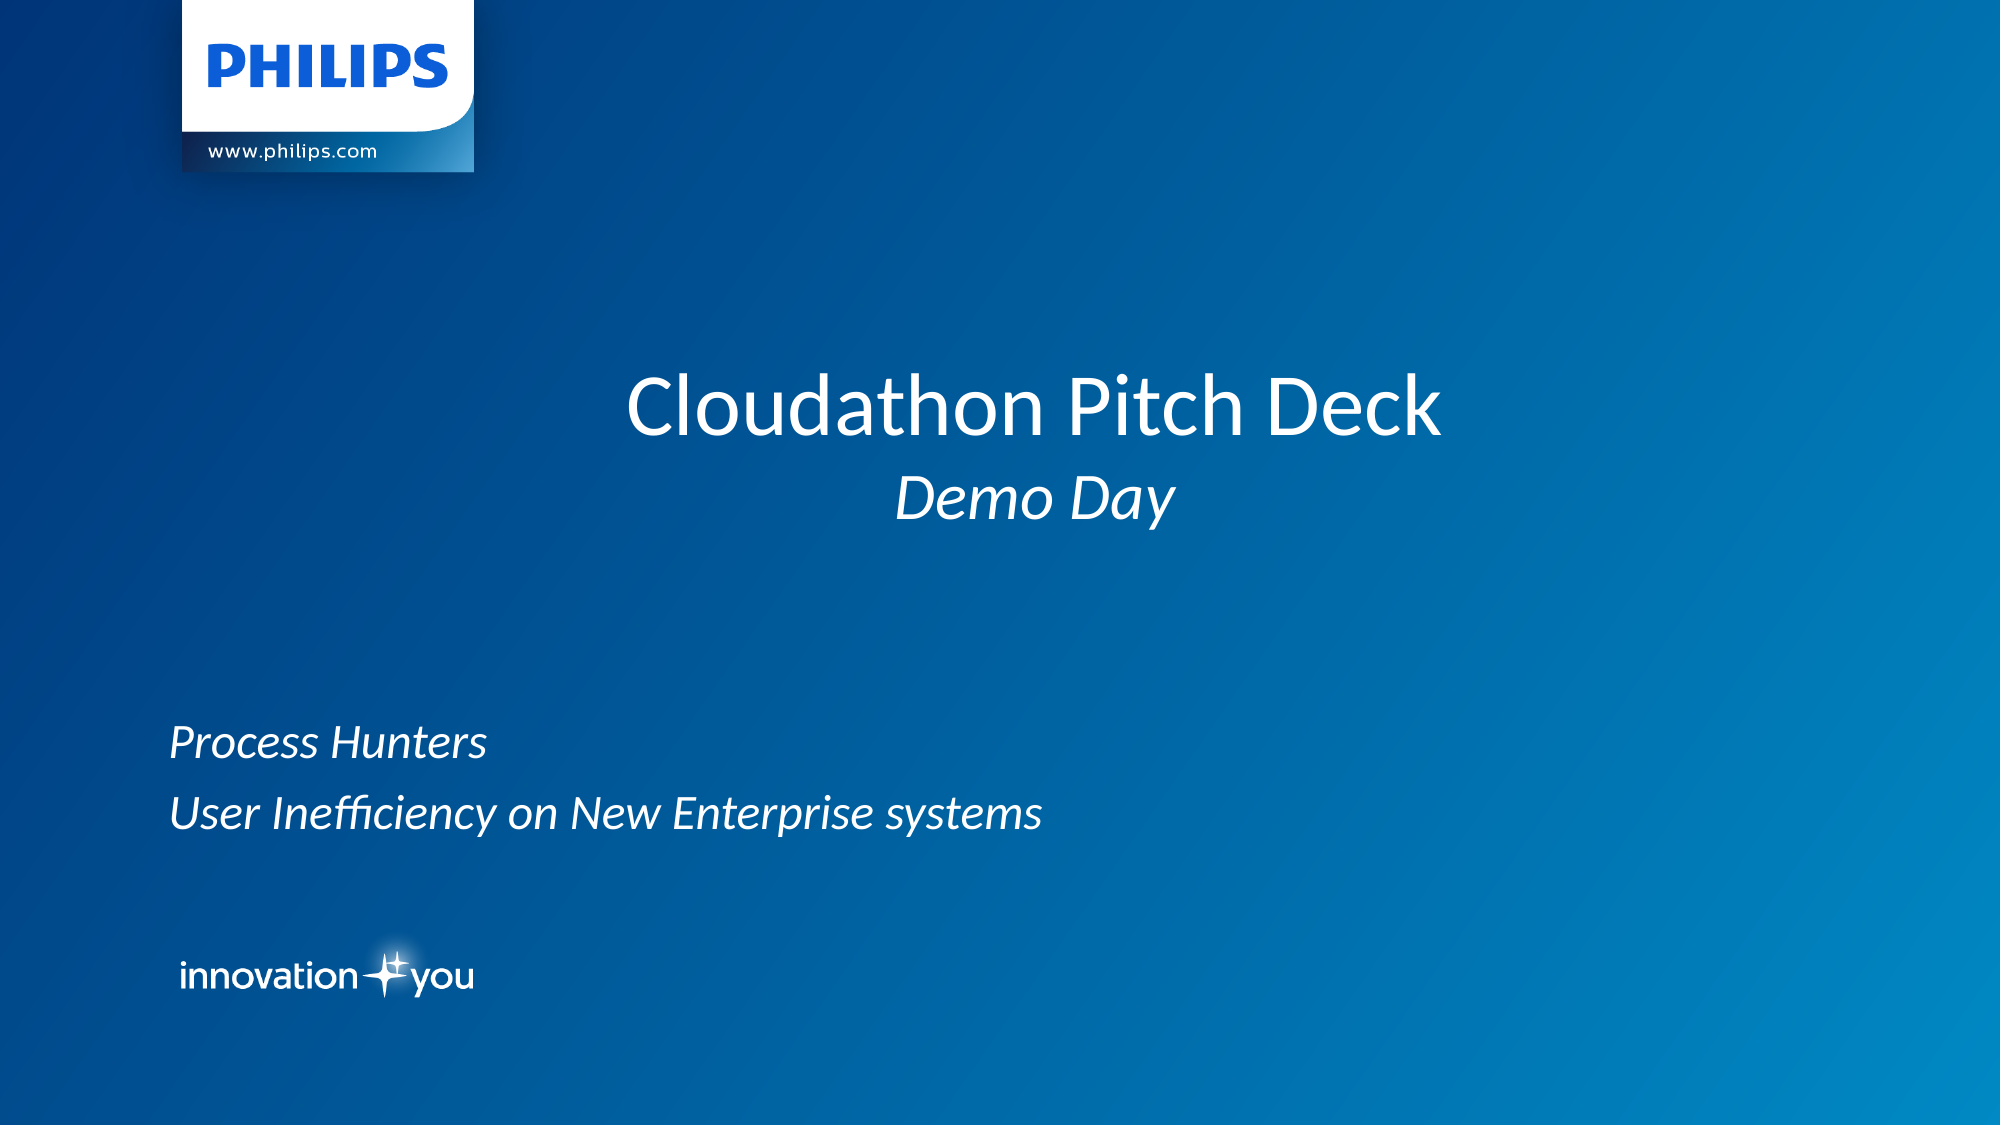

Cloudathon Pitch Deck
Demo Day

Process Hunters
User Inefficiency on New Enterprise systems